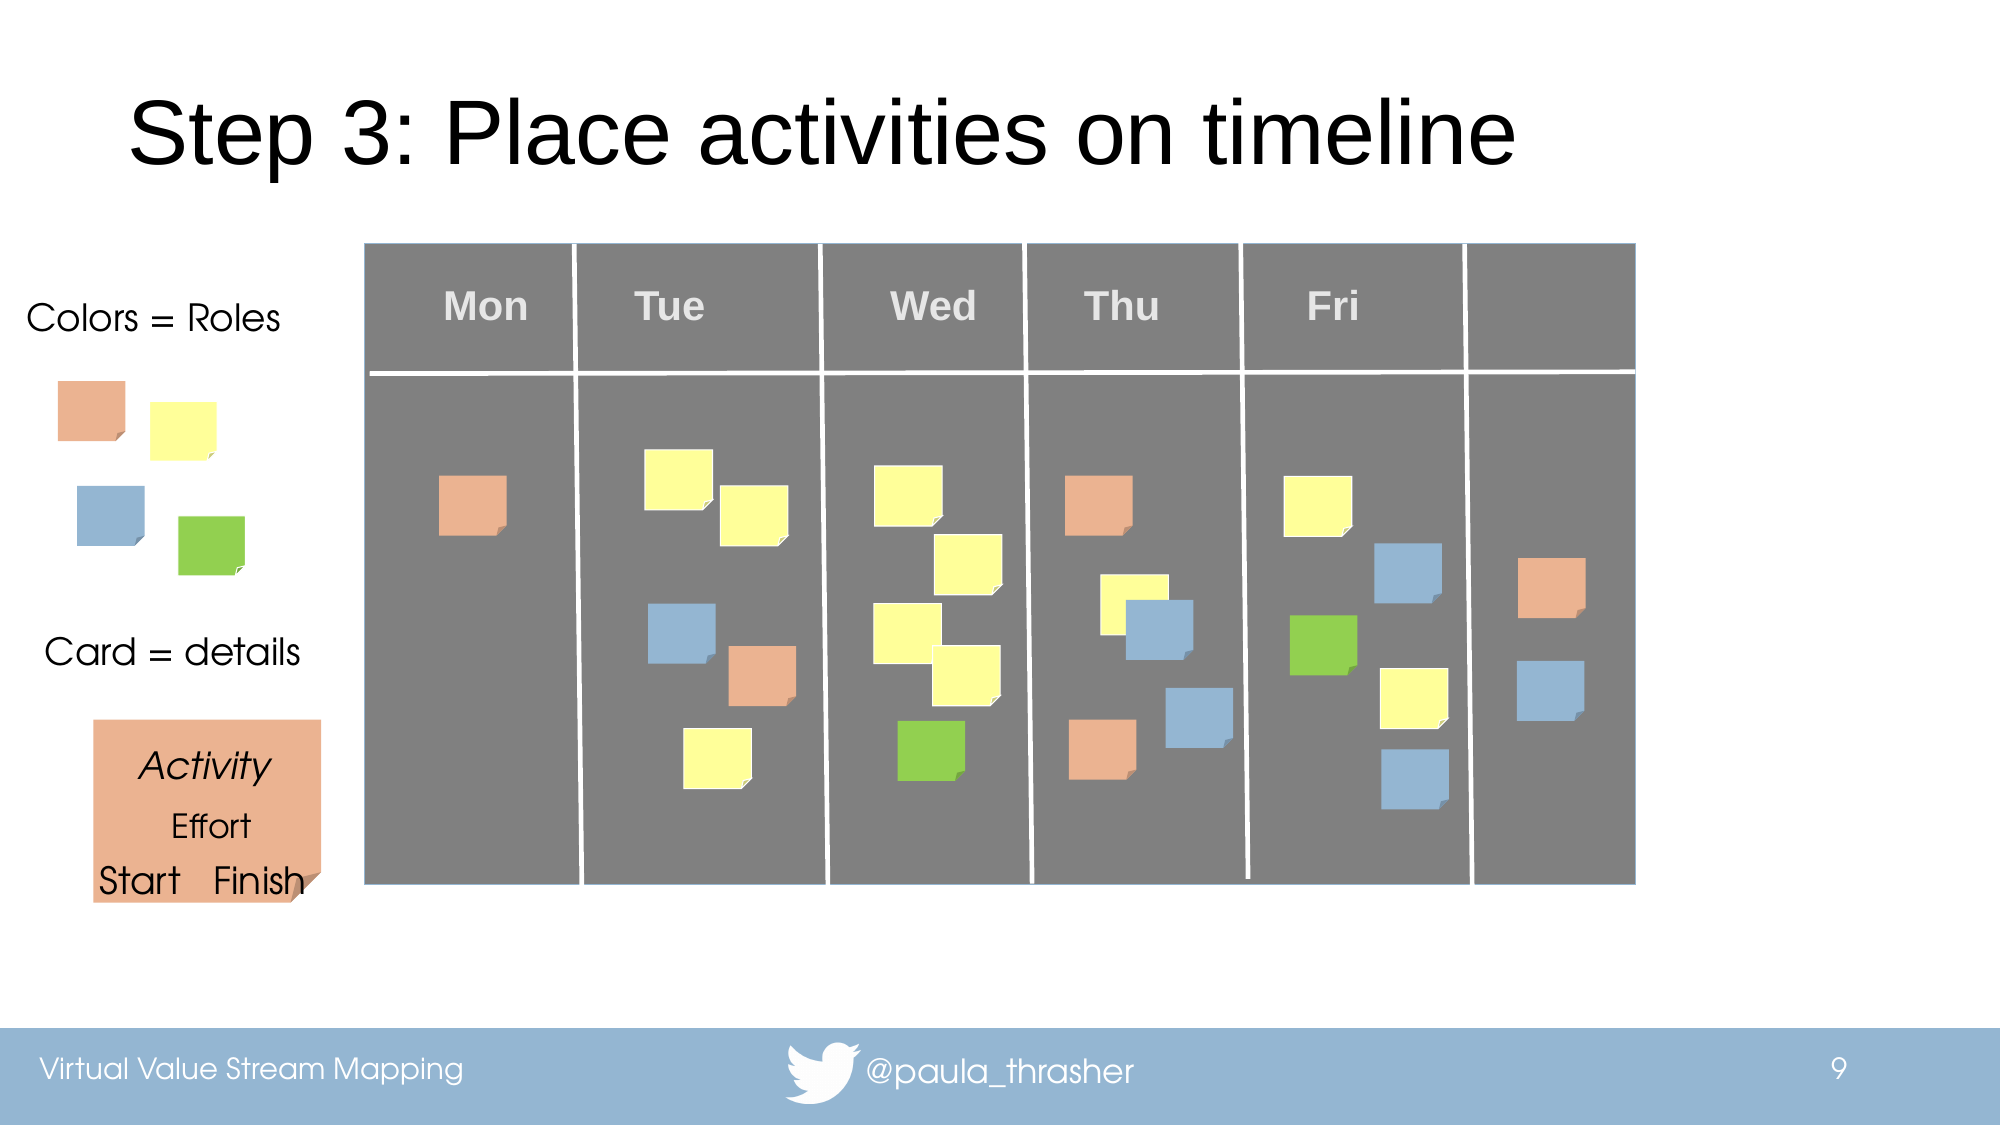

# Step 3: Place activities on timeline

Mon
Tue
Wed
Thu
Fri
Colors = Roles

Card = details

Activity

Effort
Start
Finish